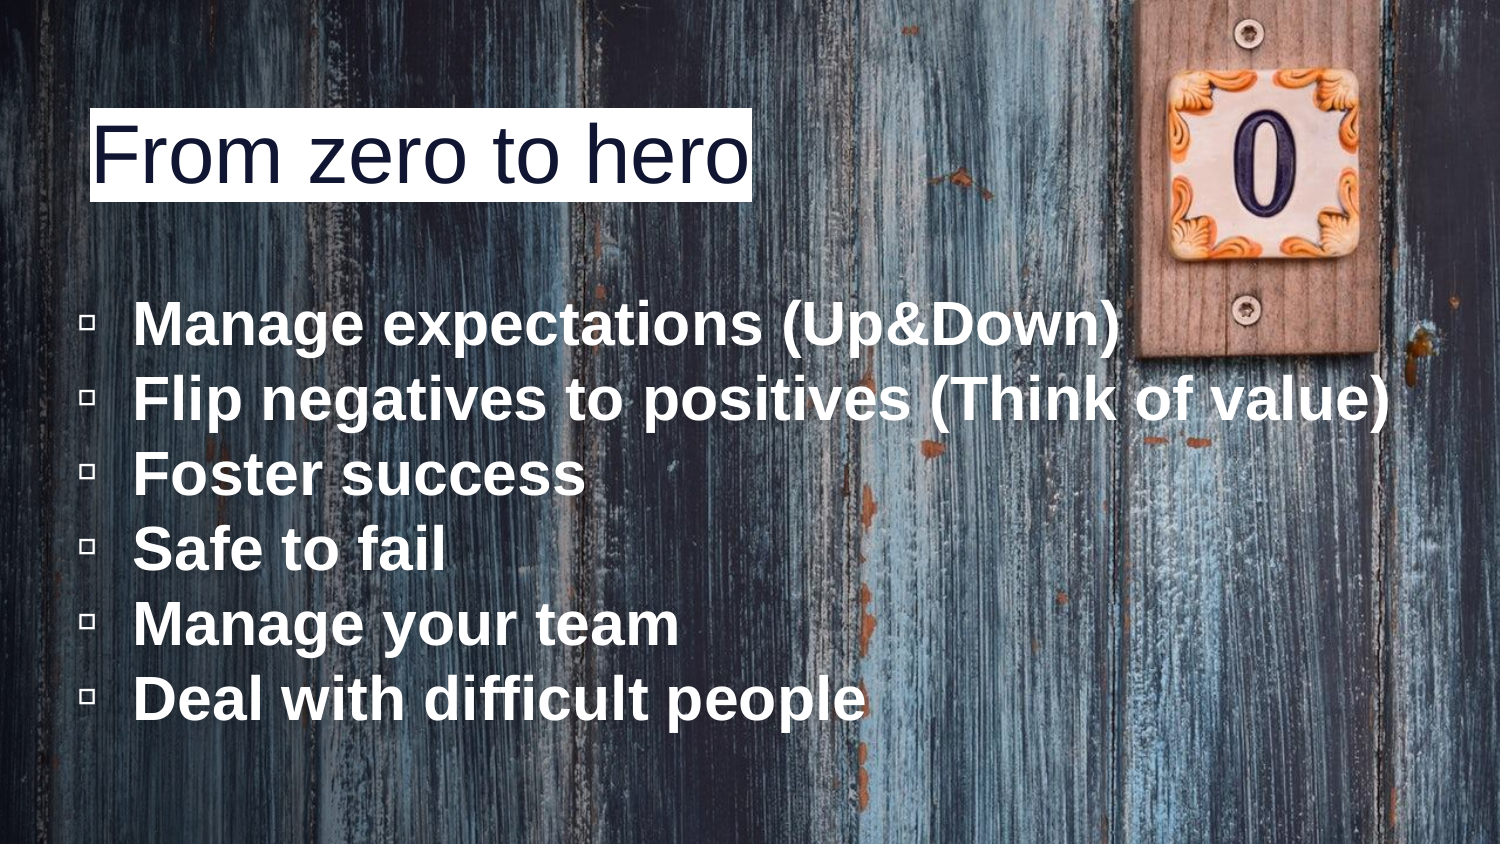

# From zero to hero
Manage expectations (Up&Down)
Flip negatives to positives (Think of value)
Foster success
Safe to fail
Manage your team
Deal with difficult people